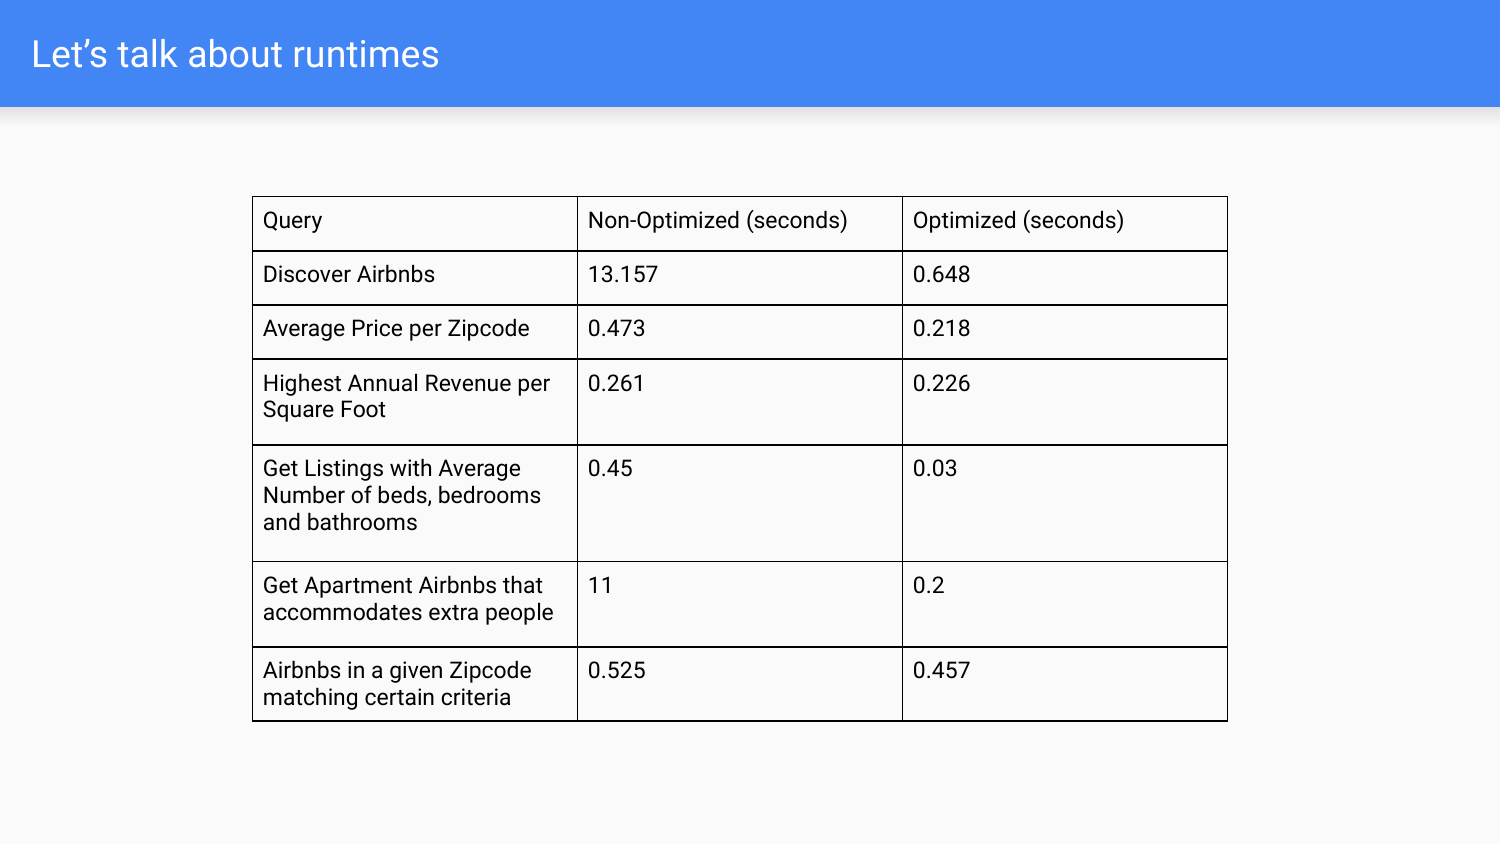

# Let’s talk about runtimes
| Query | Non-Optimized (seconds) | Optimized (seconds) |
| --- | --- | --- |
| Discover Airbnbs | 13.157 | 0.648 |
| Average Price per Zipcode | 0.473 | 0.218 |
| Highest Annual Revenue per Square Foot | 0.261 | 0.226 |
| Get Listings with Average Number of beds, bedrooms and bathrooms | 0.45 | 0.03 |
| Get Apartment Airbnbs that accommodates extra people | 11 | 0.2 |
| Airbnbs in a given Zipcode matching certain criteria | 0.525 | 0.457 |